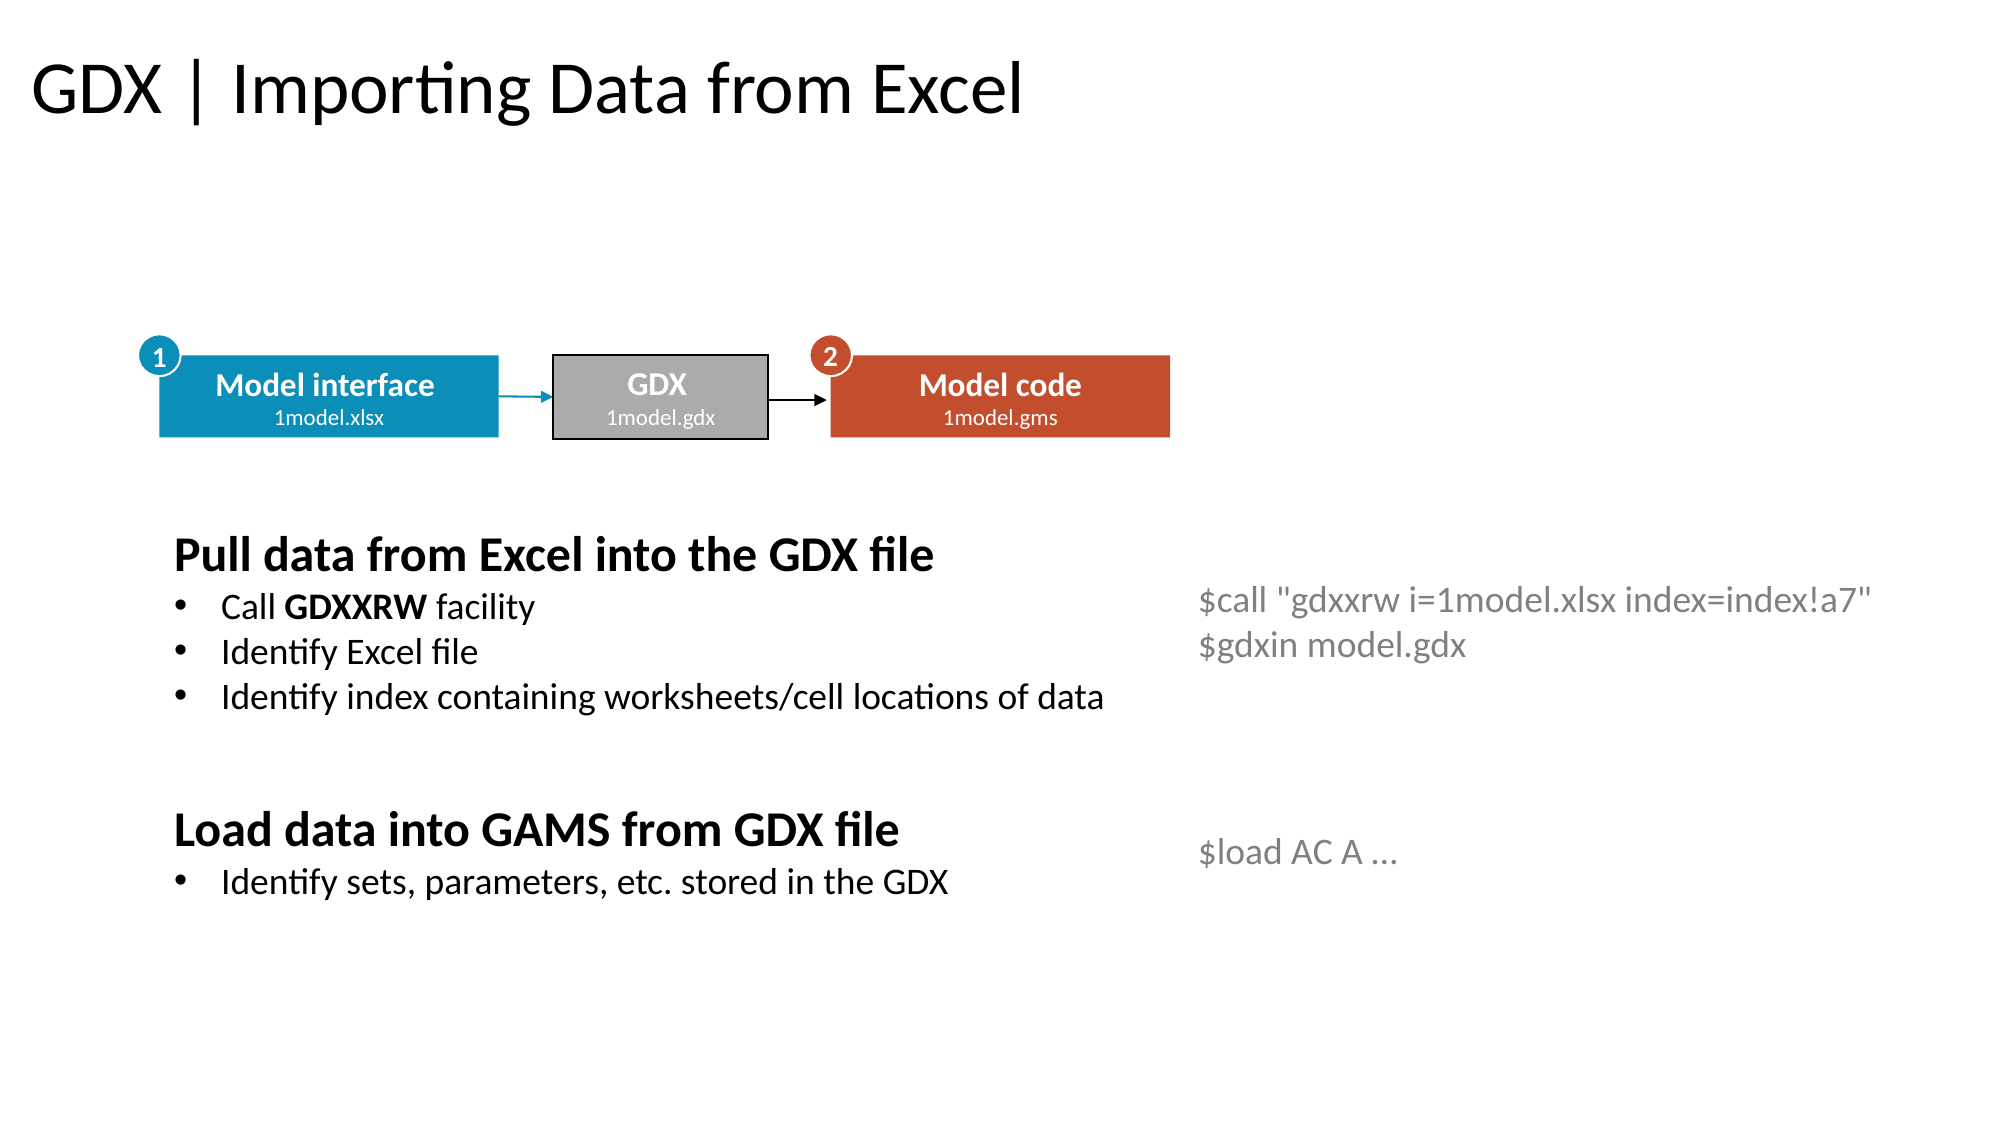

# GDX | Importing Data from Excel
2
1

GDX
1model.gdx

Model interface
1model.xlsx
Model code
1model.gms
Pull data from Excel into the GDX file
Call GDXXRW facility
Identify Excel file
Identify index containing worksheets/cell locations of data
$call "gdxxrw i=1model.xlsx index=index!a7"
$gdxin model.gdx
Load data into GAMS from GDX file
Identify sets, parameters, etc. stored in the GDX
$load AC A …